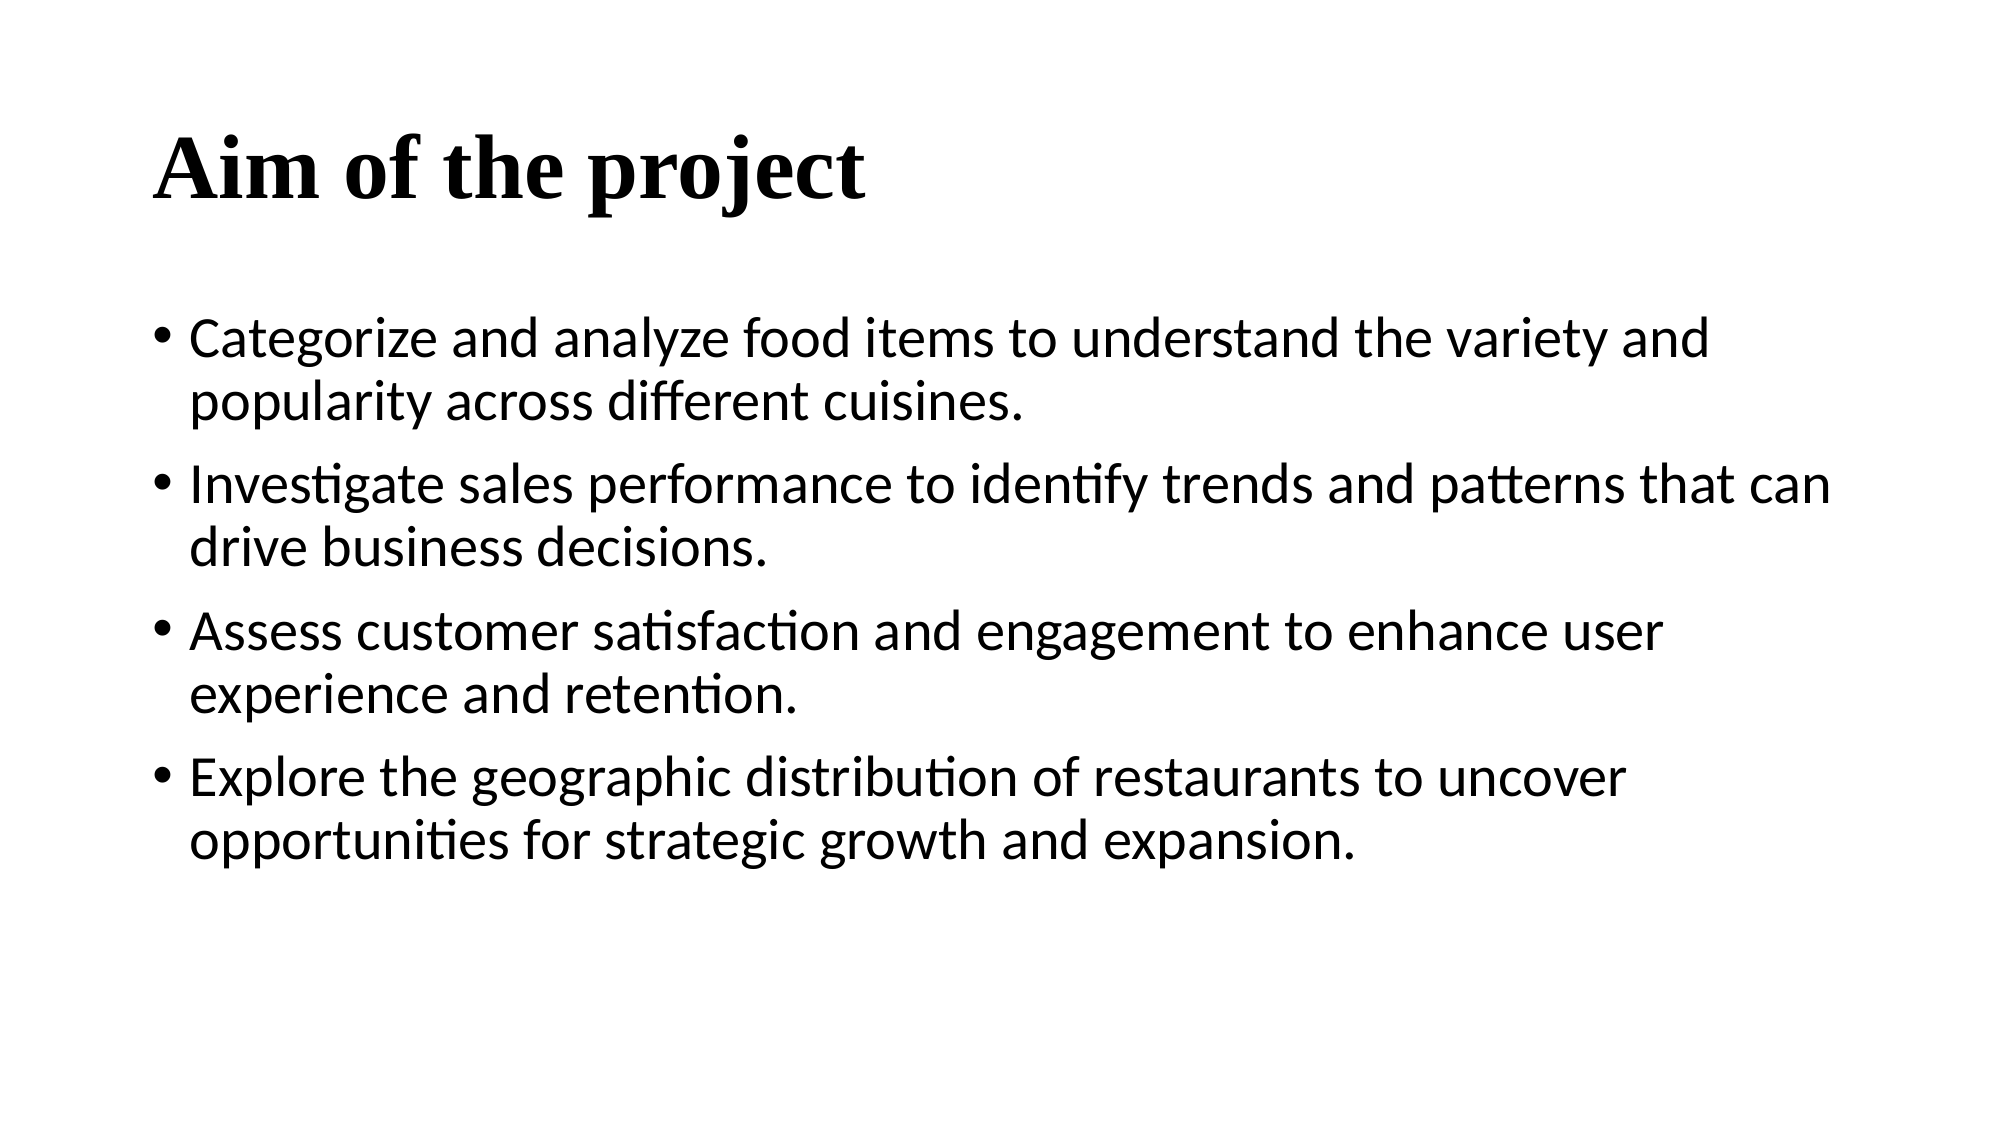

# Aim of the project
Categorize and analyze food items to understand the variety and popularity across different cuisines.
Investigate sales performance to identify trends and patterns that can drive business decisions.
Assess customer satisfaction and engagement to enhance user experience and retention.
Explore the geographic distribution of restaurants to uncover opportunities for strategic growth and expansion.